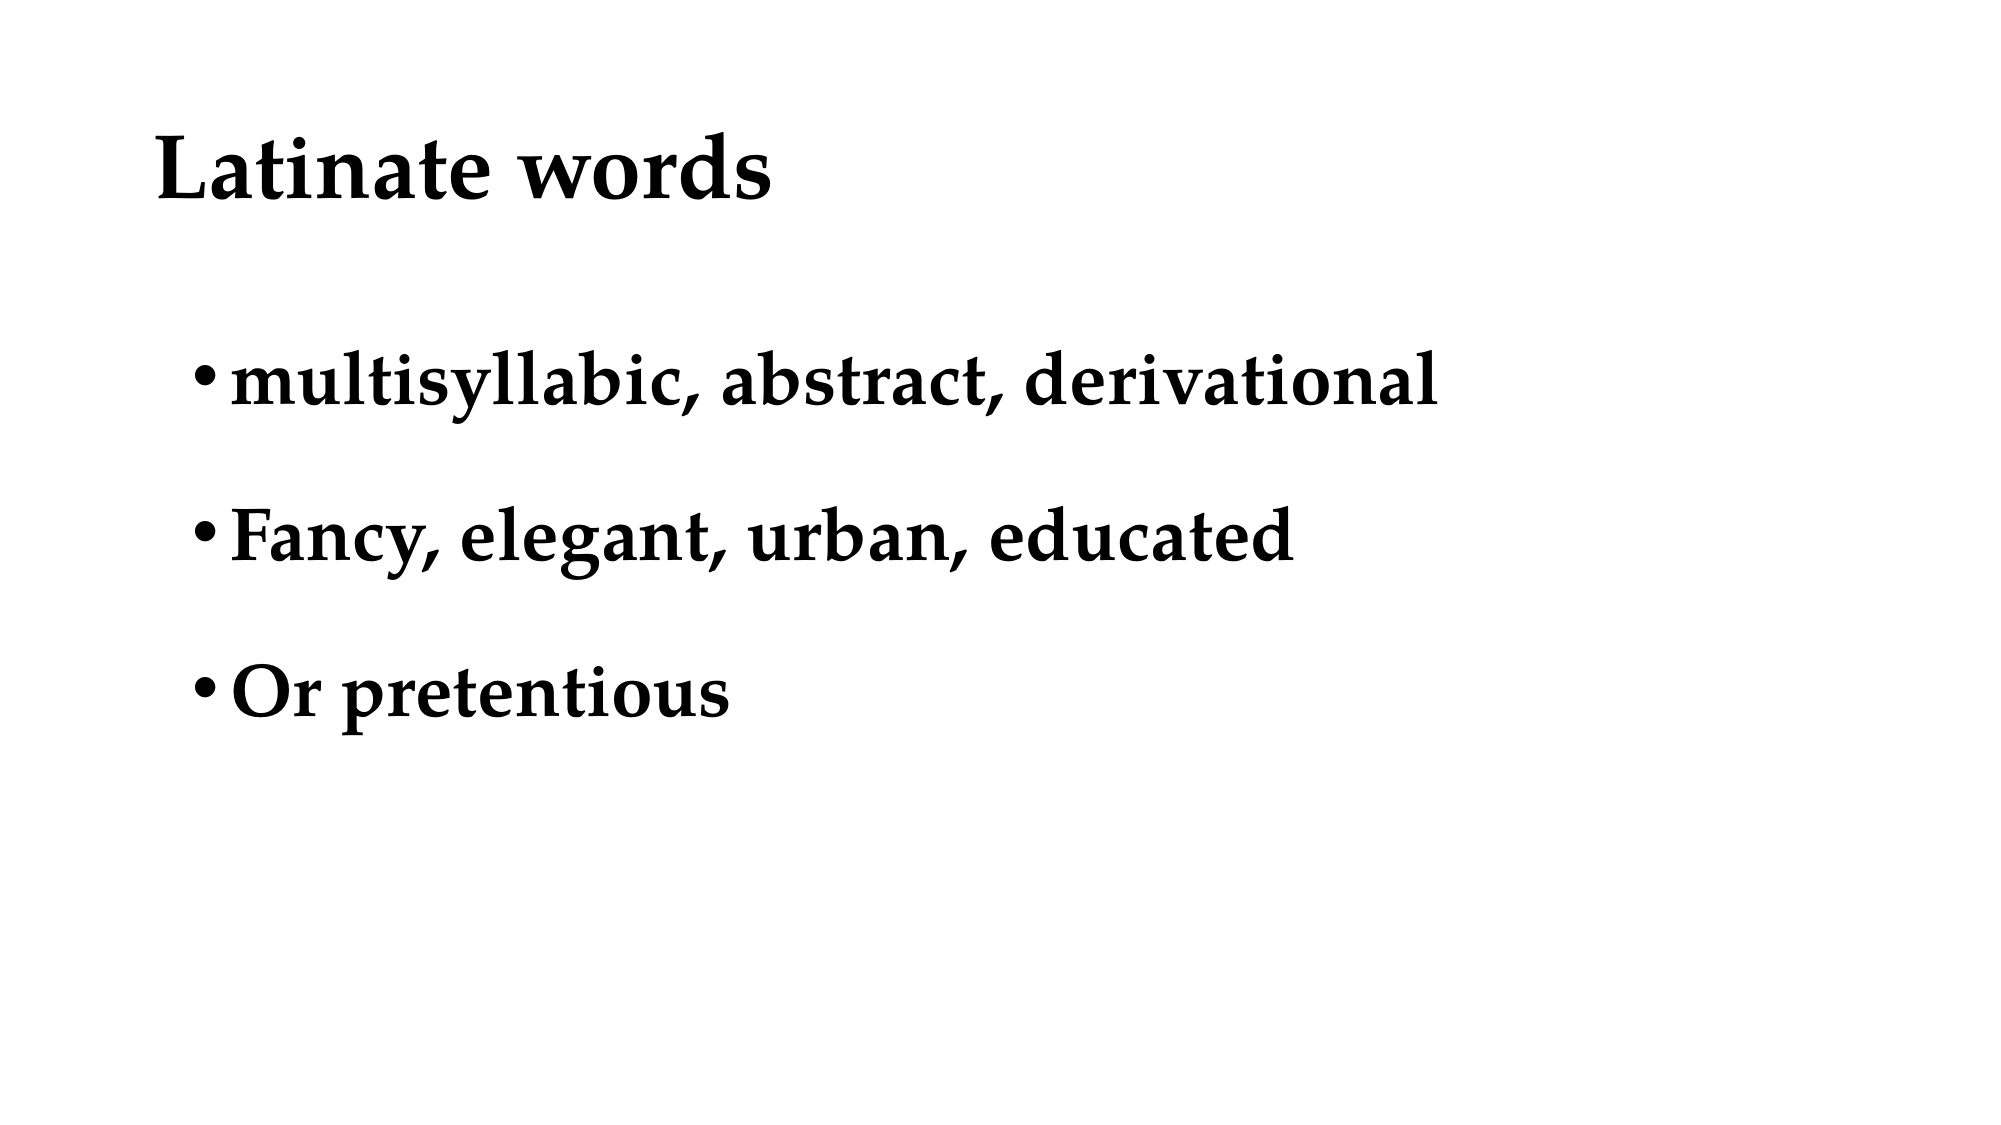

# Latinate words
multisyllabic, abstract, derivational
Fancy, elegant, urban, educated
Or pretentious